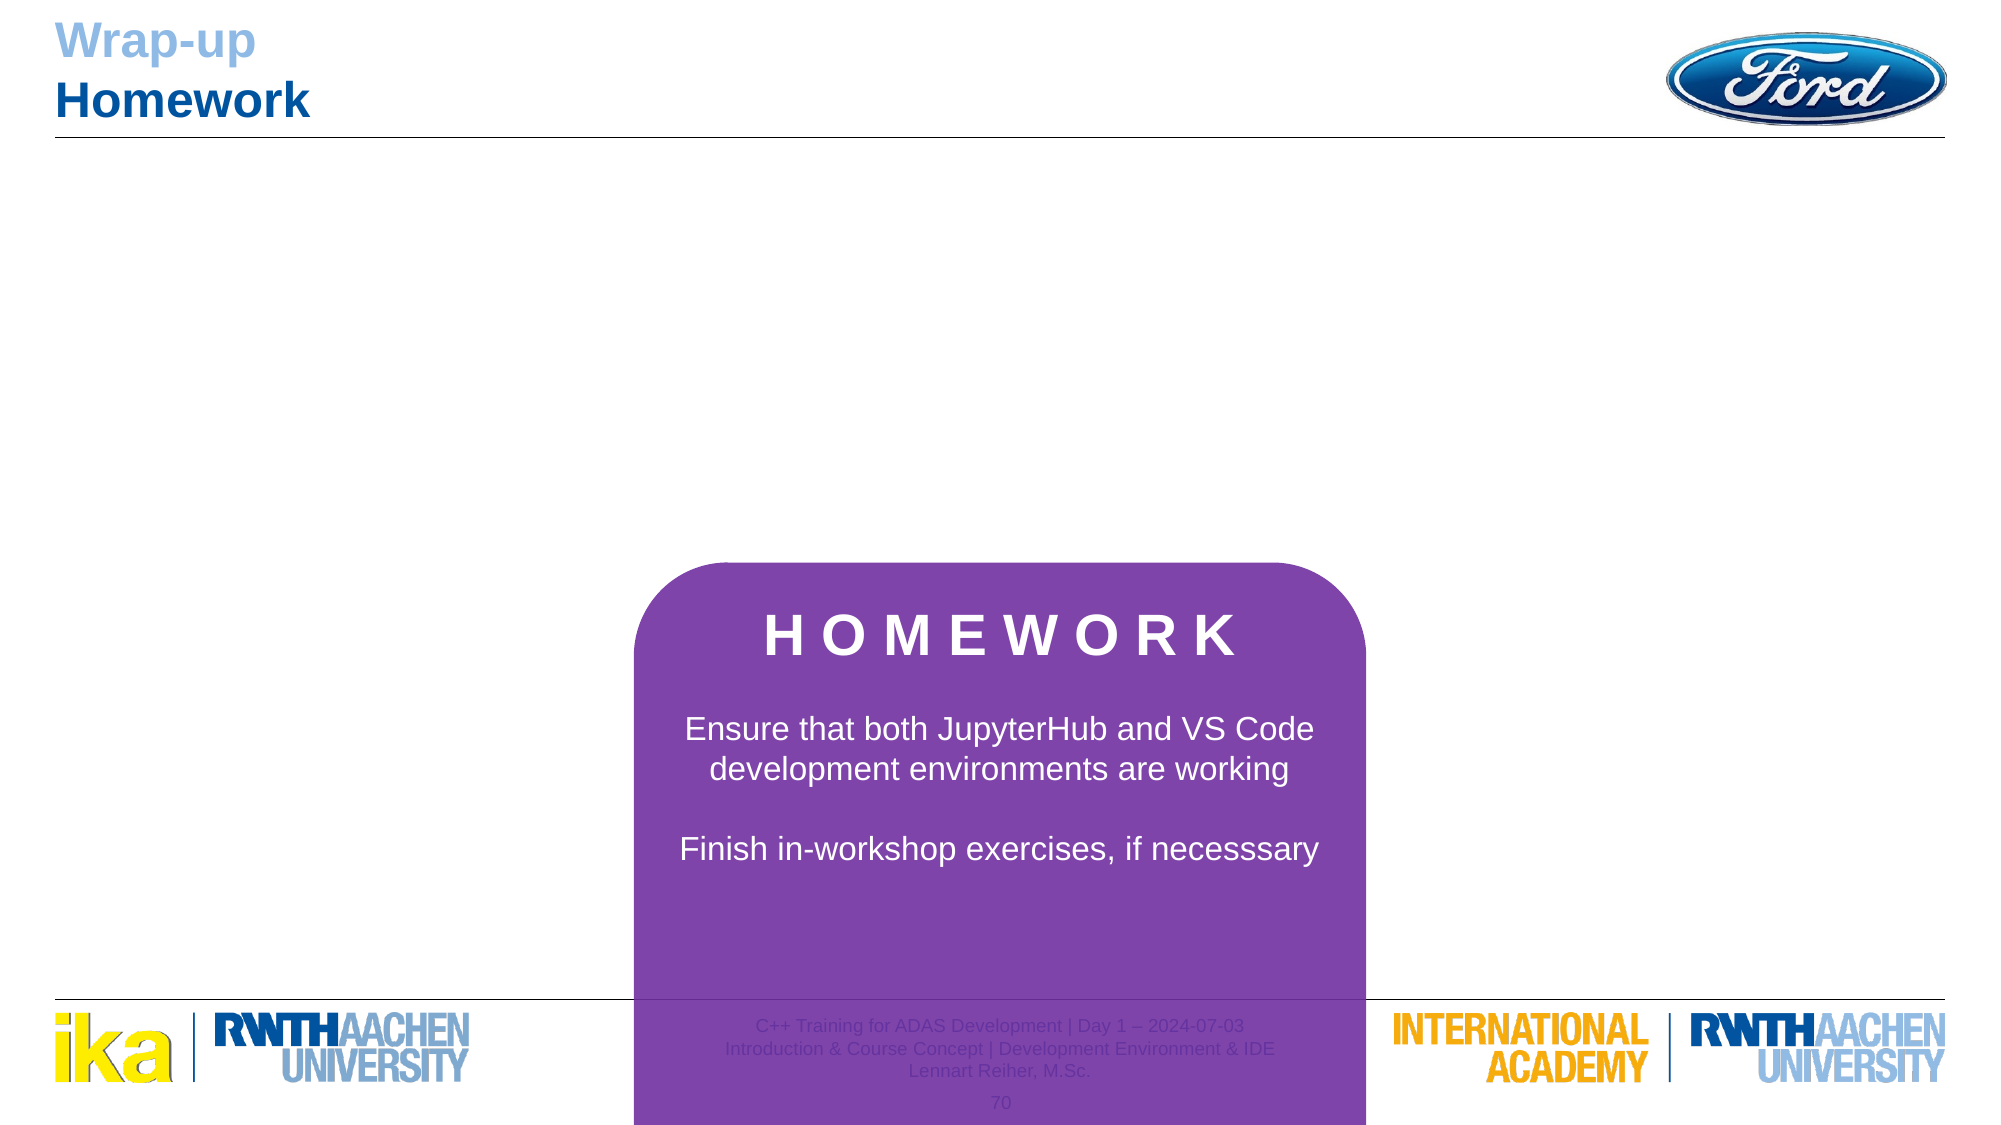

Wrap-up
Homework
H O M E W O R K

Ensure that both JupyterHub and VS Code development environments are working

Finish in-workshop exercises, if necesssary

70